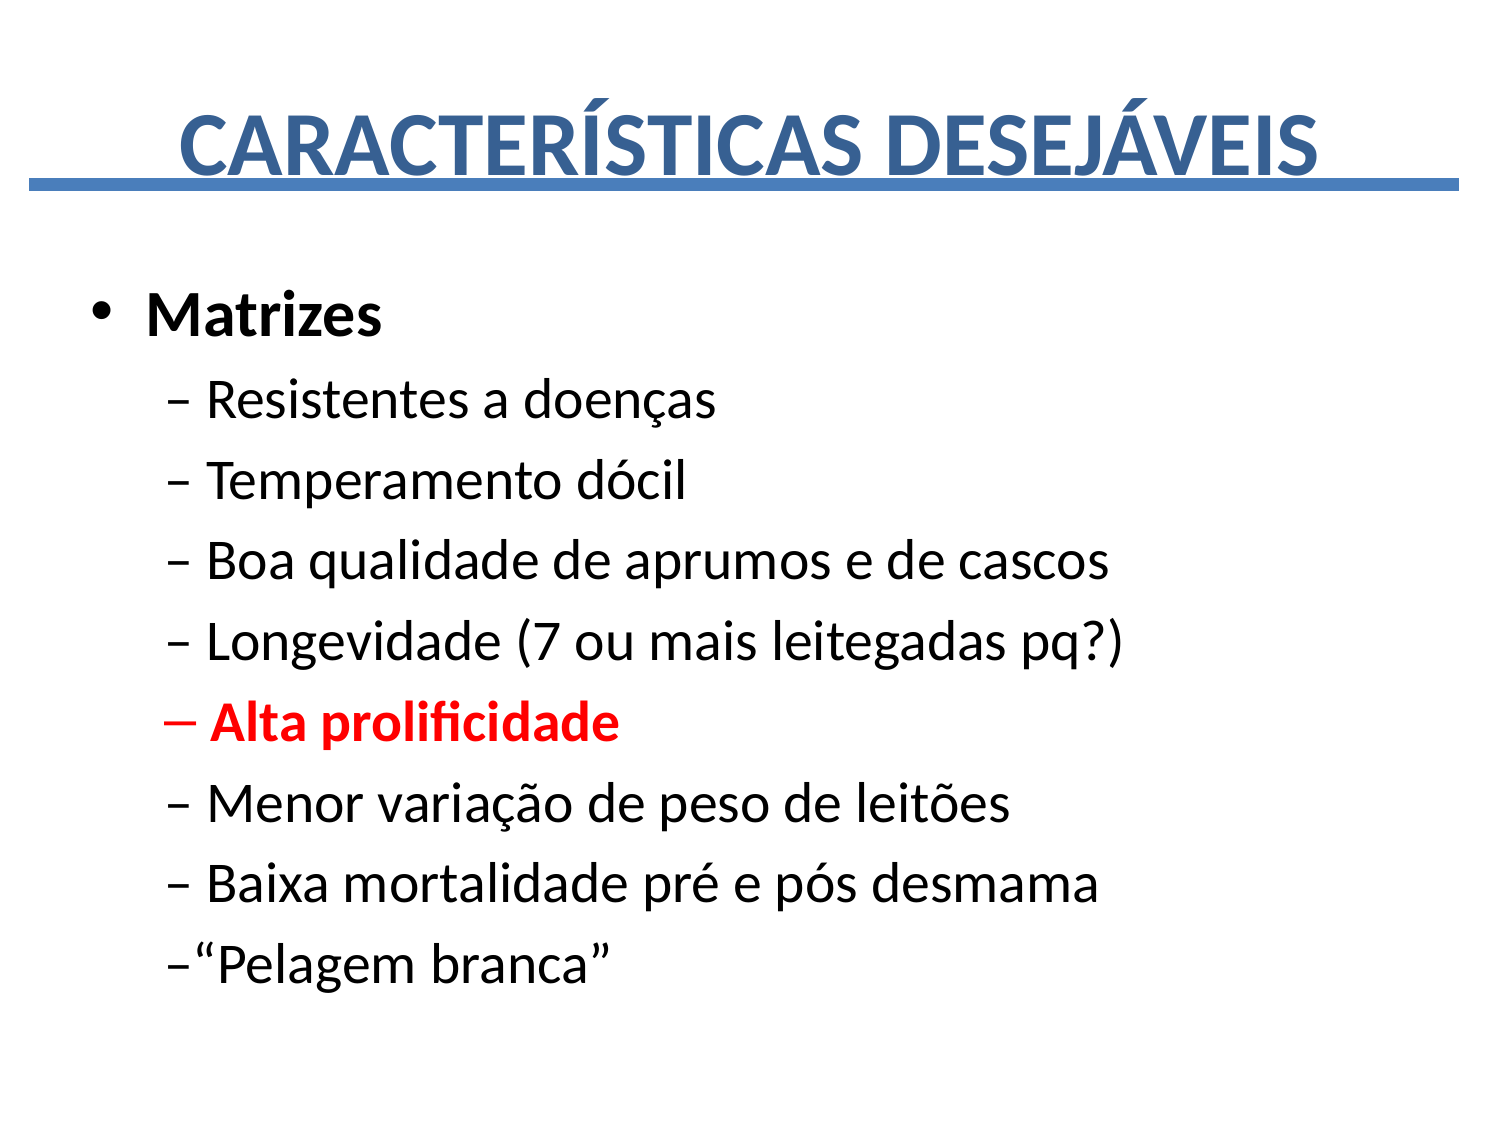

# CARACTERÍSTICAS DESEJÁVEIS
Matrizes
– Resistentes a doenças
– Temperamento dócil
– Boa qualidade de aprumos e de cascos
– Longevidade (7 ou mais leitegadas pq?)
Alta prolificidade
– Menor variação de peso de leitões
– Baixa mortalidade pré e pós desmama
–“Pelagem branca”